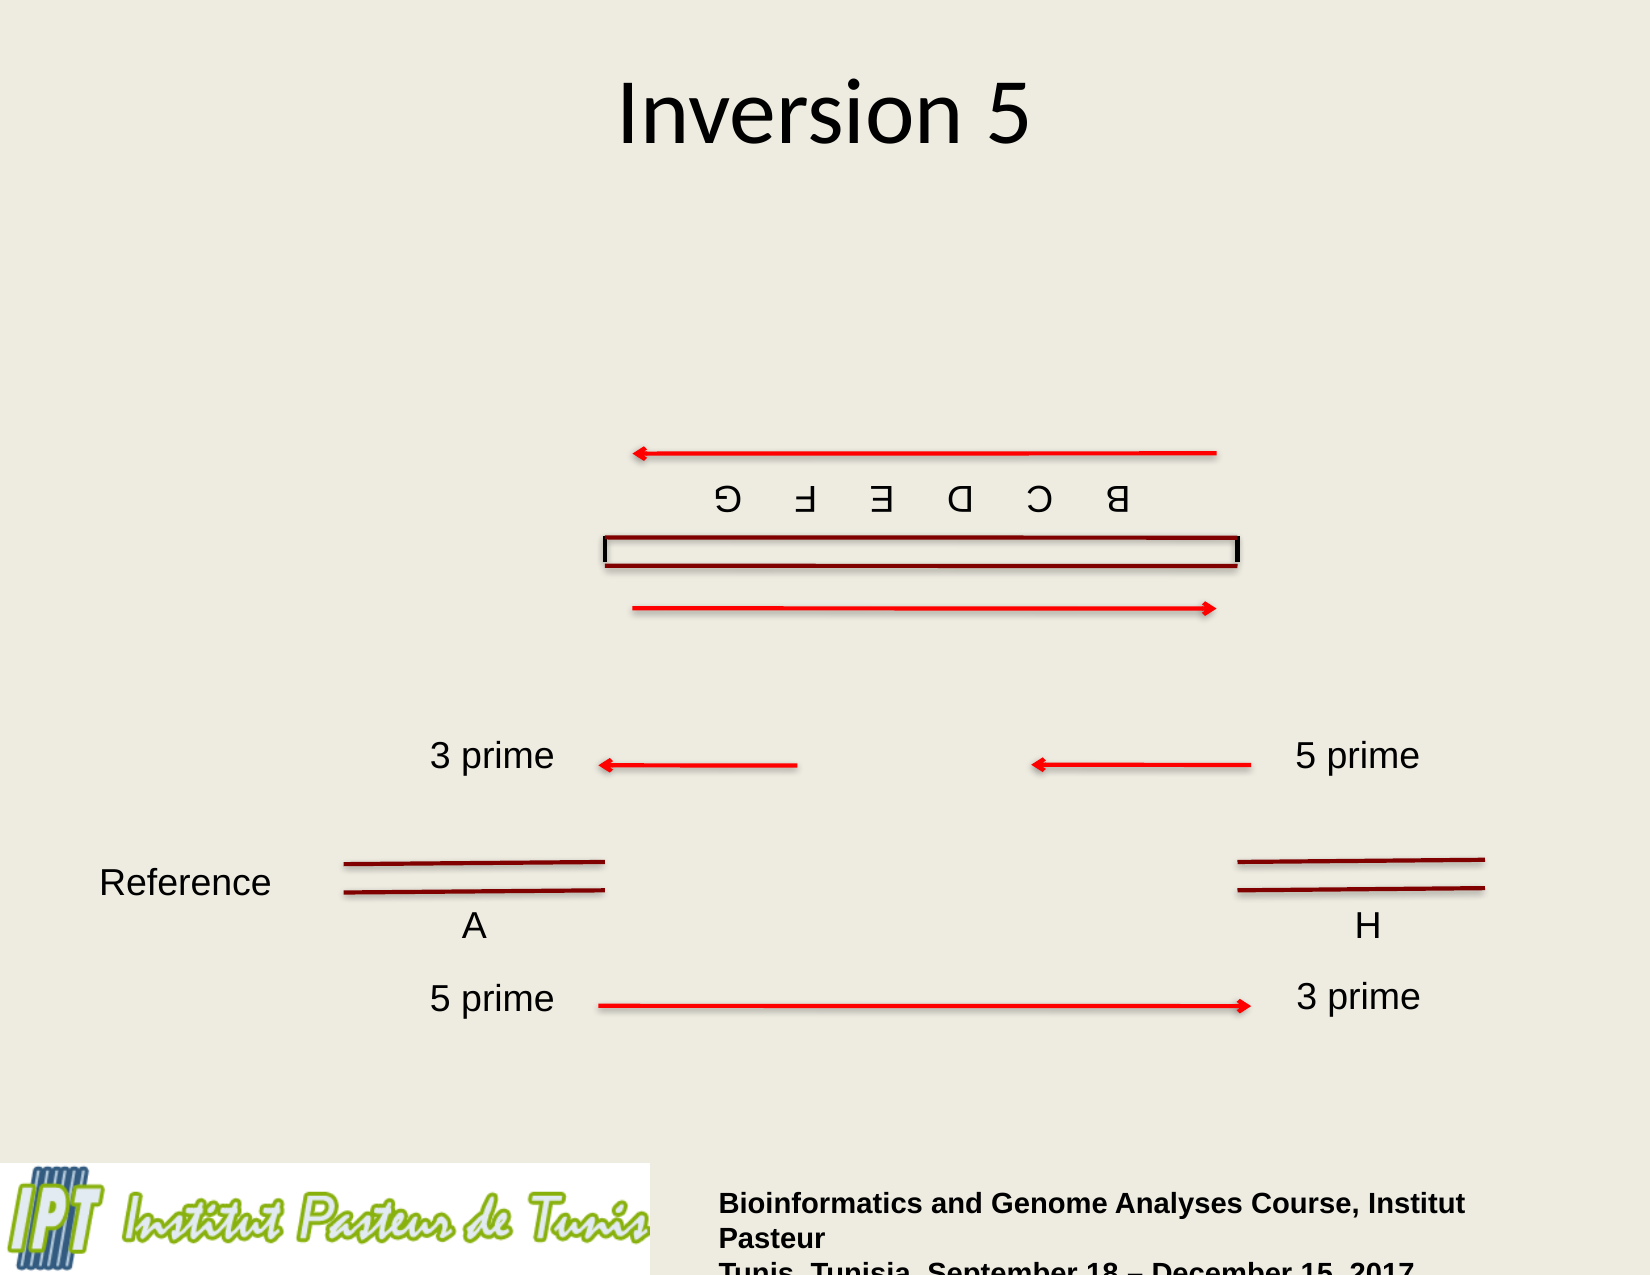

# Inversion 5
B     C     D     E     F     G
3 prime
5 prime
Reference
A
H
3 prime
5 prime